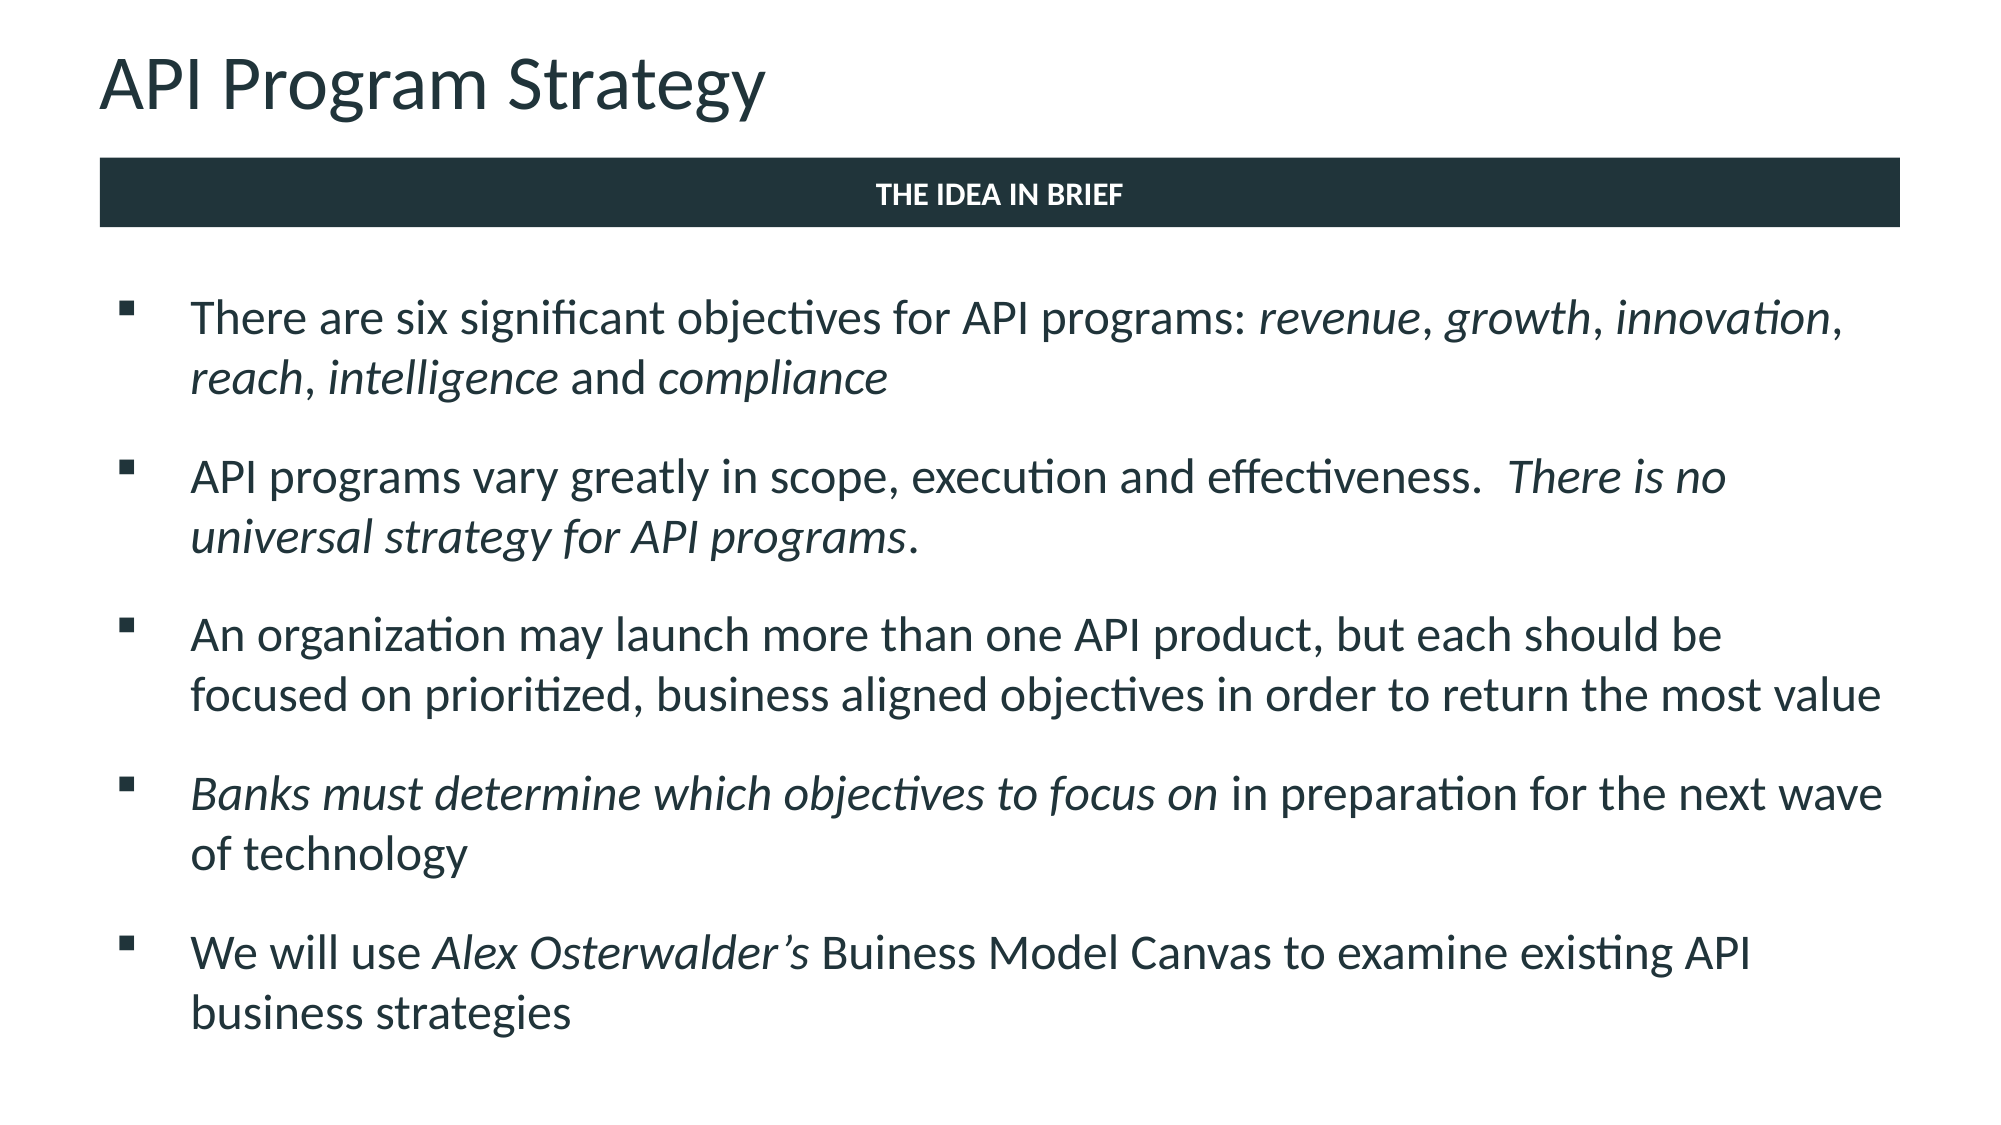

# API Program Strategy
THE IDEA IN BRIEF
There are six significant objectives for API programs: revenue, growth, innovation, reach, intelligence and compliance
API programs vary greatly in scope, execution and effectiveness.  There is no universal strategy for API programs.
An organization may launch more than one API product, but each should be focused on prioritized, business aligned objectives in order to return the most value
Banks must determine which objectives to focus on in preparation for the next wave of technology
We will use Alex Osterwalder’s Buiness Model Canvas to examine existing API business strategies